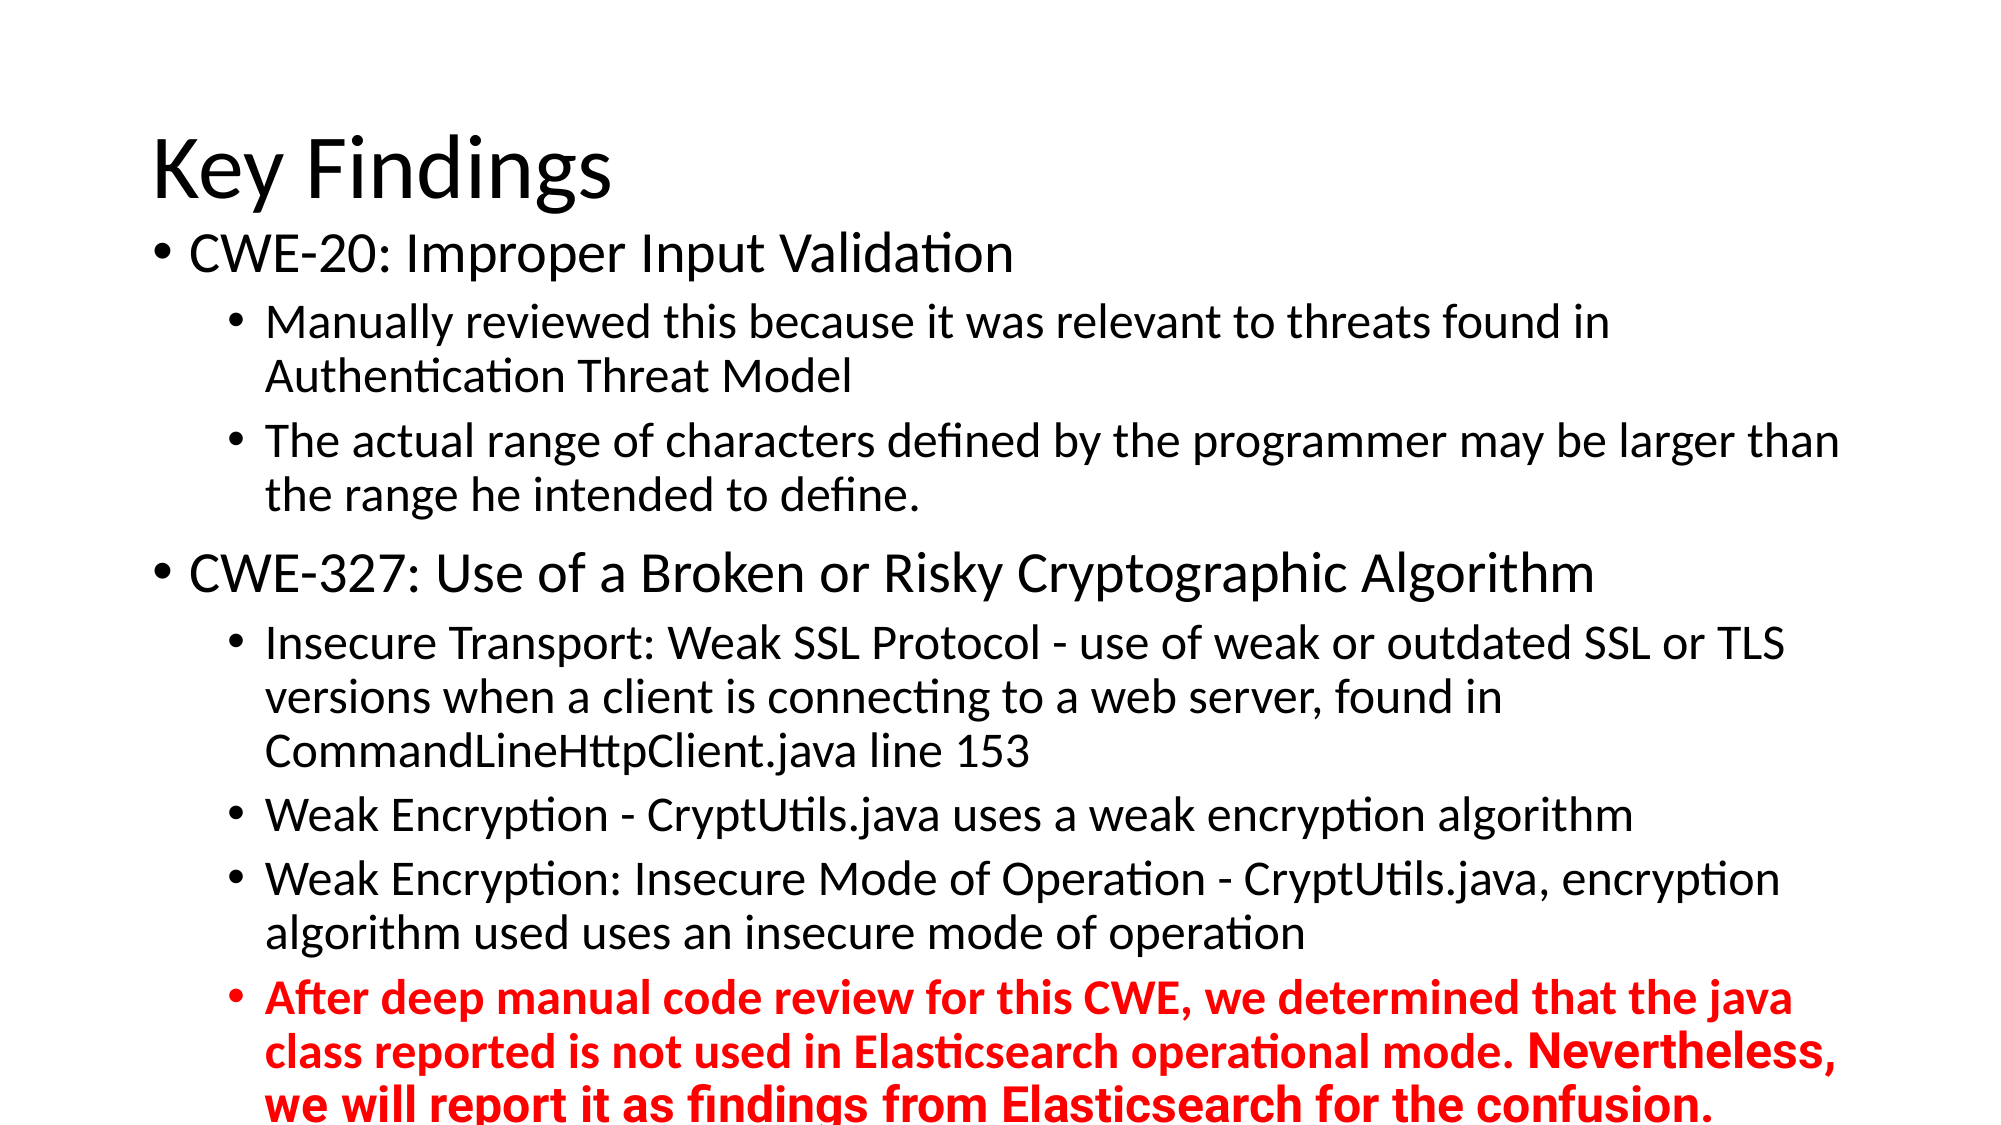

# Key Findings
CWE-20: Improper Input Validation
Manually reviewed this because it was relevant to threats found in Authentication Threat Model
The actual range of characters defined by the programmer may be larger than the range he intended to define.
CWE-327: Use of a Broken or Risky Cryptographic Algorithm
Insecure Transport: Weak SSL Protocol - use of weak or outdated SSL or TLS versions when a client is connecting to a web server, found in CommandLineHttpClient.java line 153
Weak Encryption - CryptUtils.java uses a weak encryption algorithm
Weak Encryption: Insecure Mode of Operation - CryptUtils.java, encryption algorithm used uses an insecure mode of operation
After deep manual code review for this CWE, we determined that the java class reported is not used in Elasticsearch operational mode. Nevertheless, we will report it as findings from Elasticsearch for the confusion.